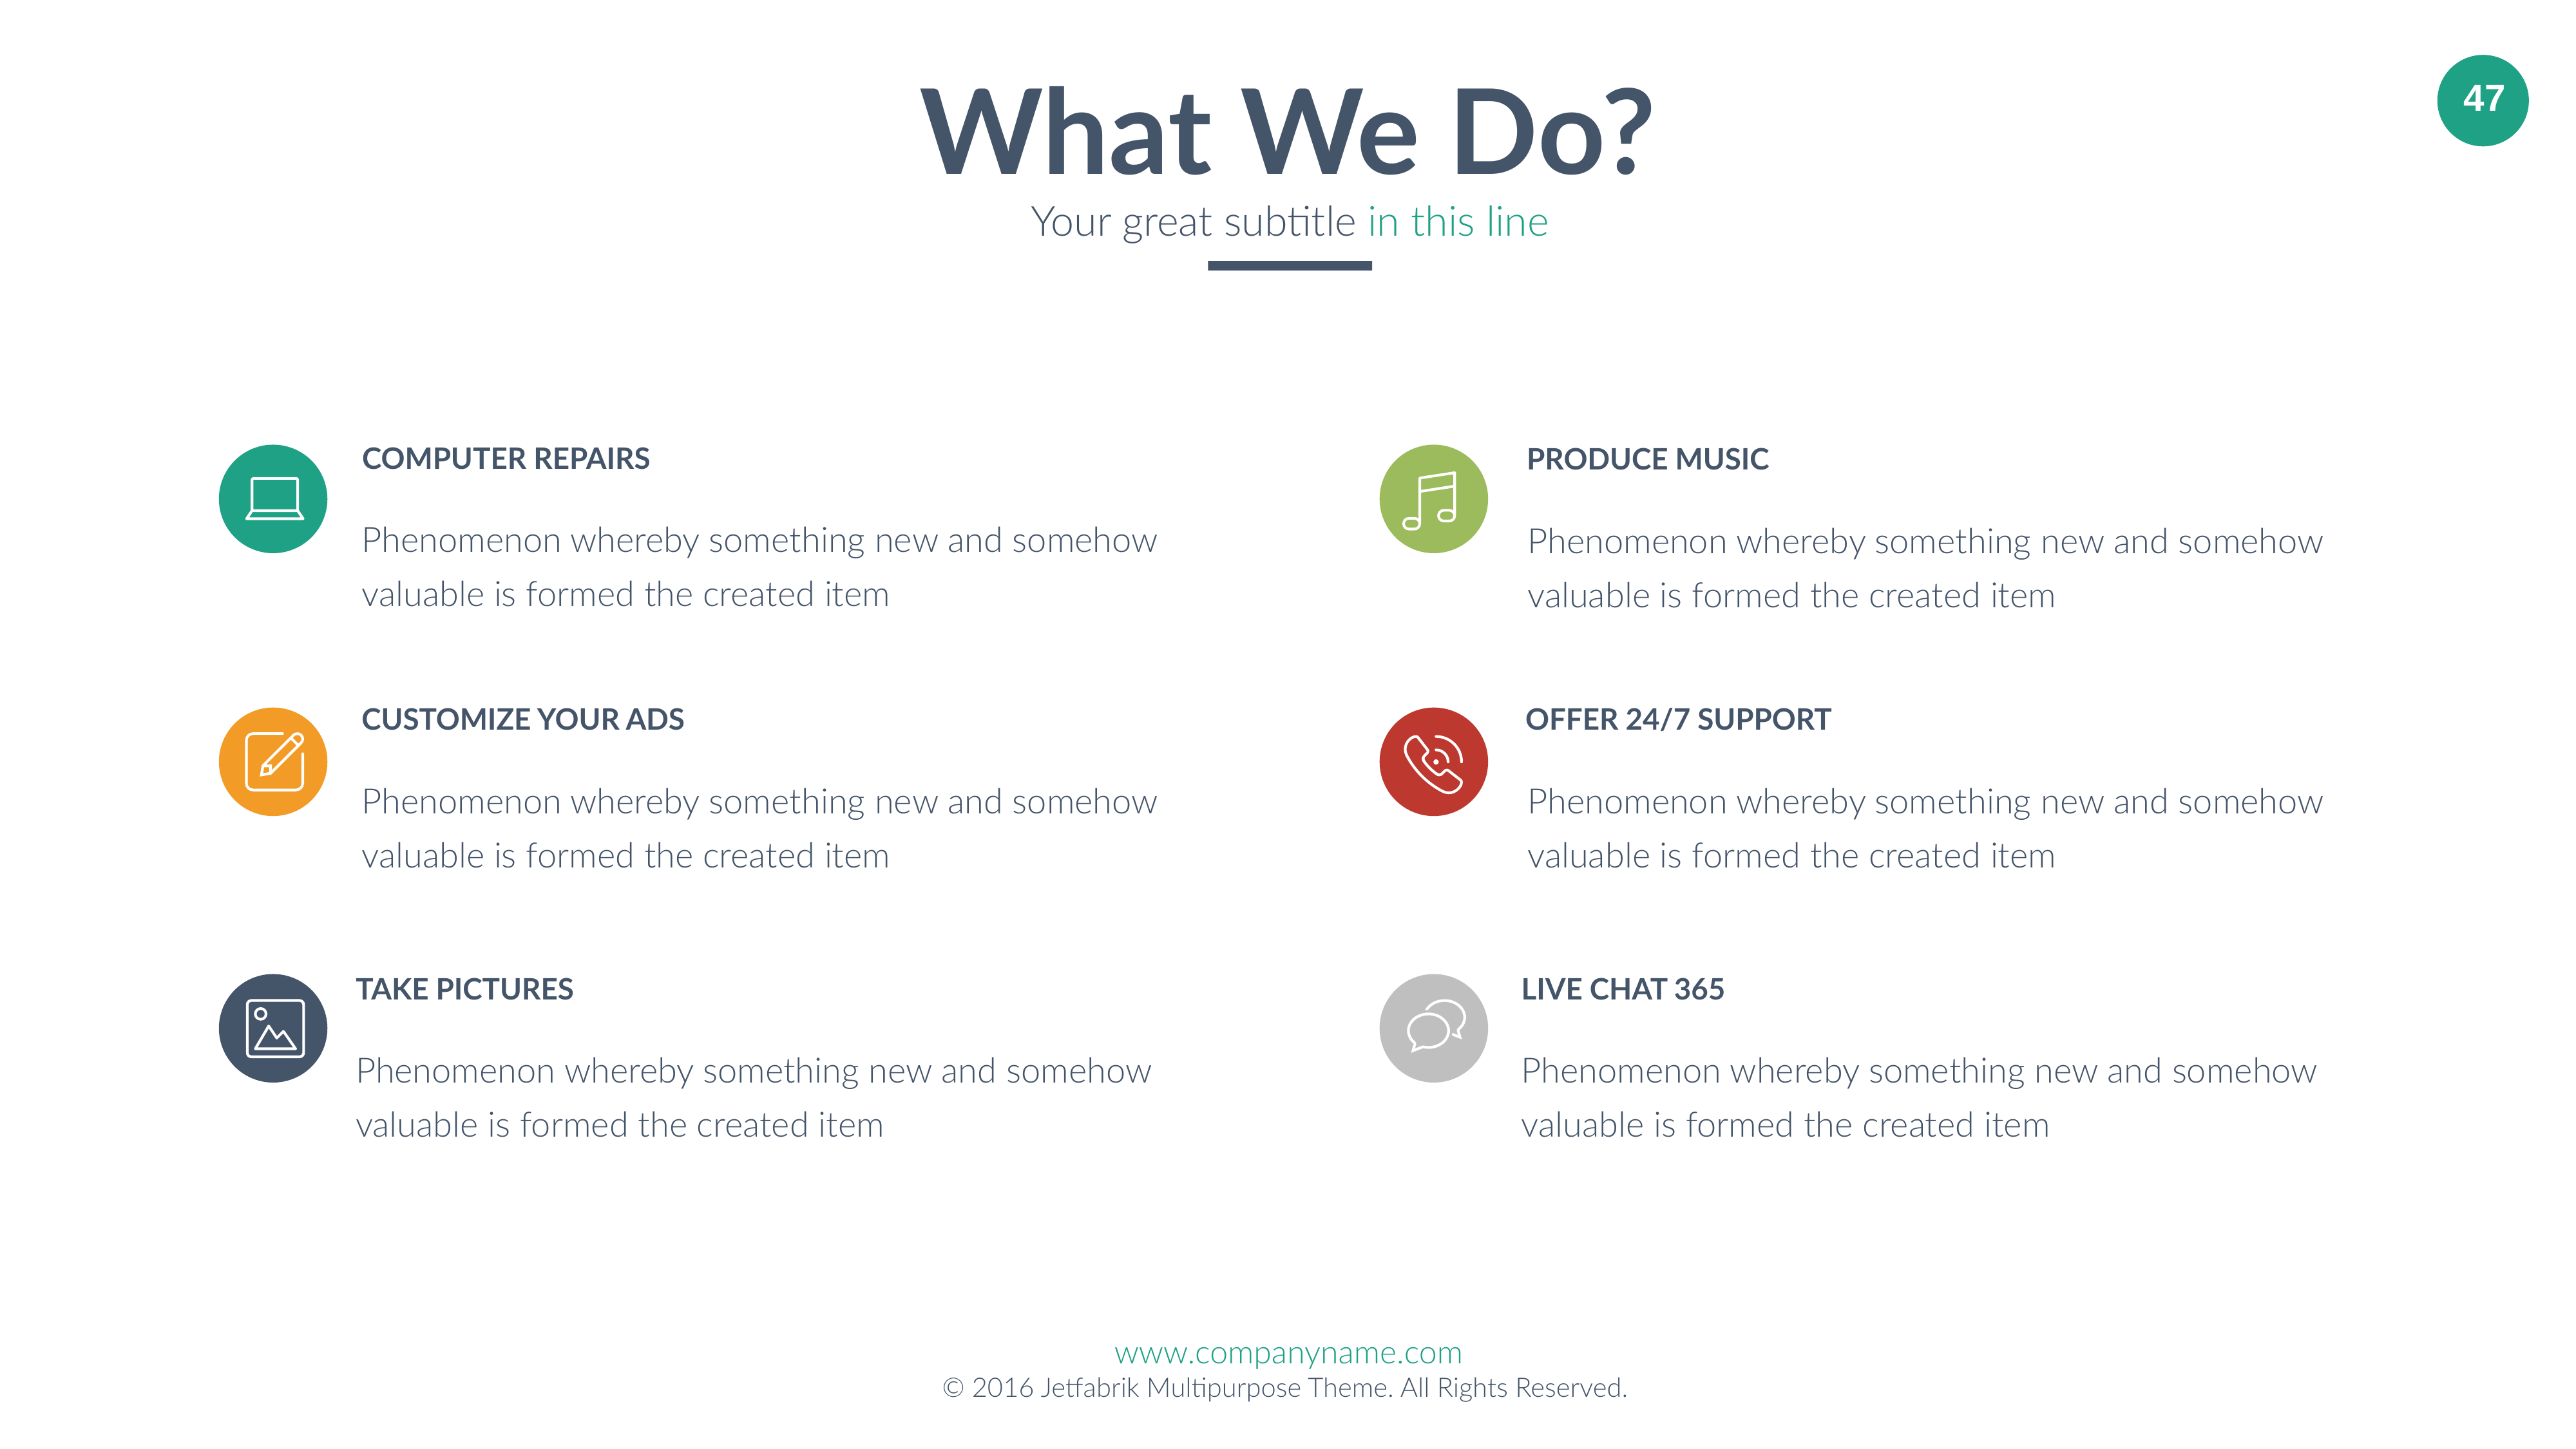

What We Do?
Your great subtitle in this line

COMPUTER REPAIRS
PRODUCE MUSIC

Phenomenon whereby something new and somehow valuable is formed the created item
Phenomenon whereby something new and somehow valuable is formed the created item
CUSTOMIZE YOUR ADS
OFFER 24/7 SUPPORT

Phenomenon whereby something new and somehow valuable is formed the created item
Phenomenon whereby something new and somehow valuable is formed the created item
TAKE PICTURES
LIVE CHAT 365

Phenomenon whereby something new and somehow valuable is formed the created item
Phenomenon whereby something new and somehow valuable is formed the created item